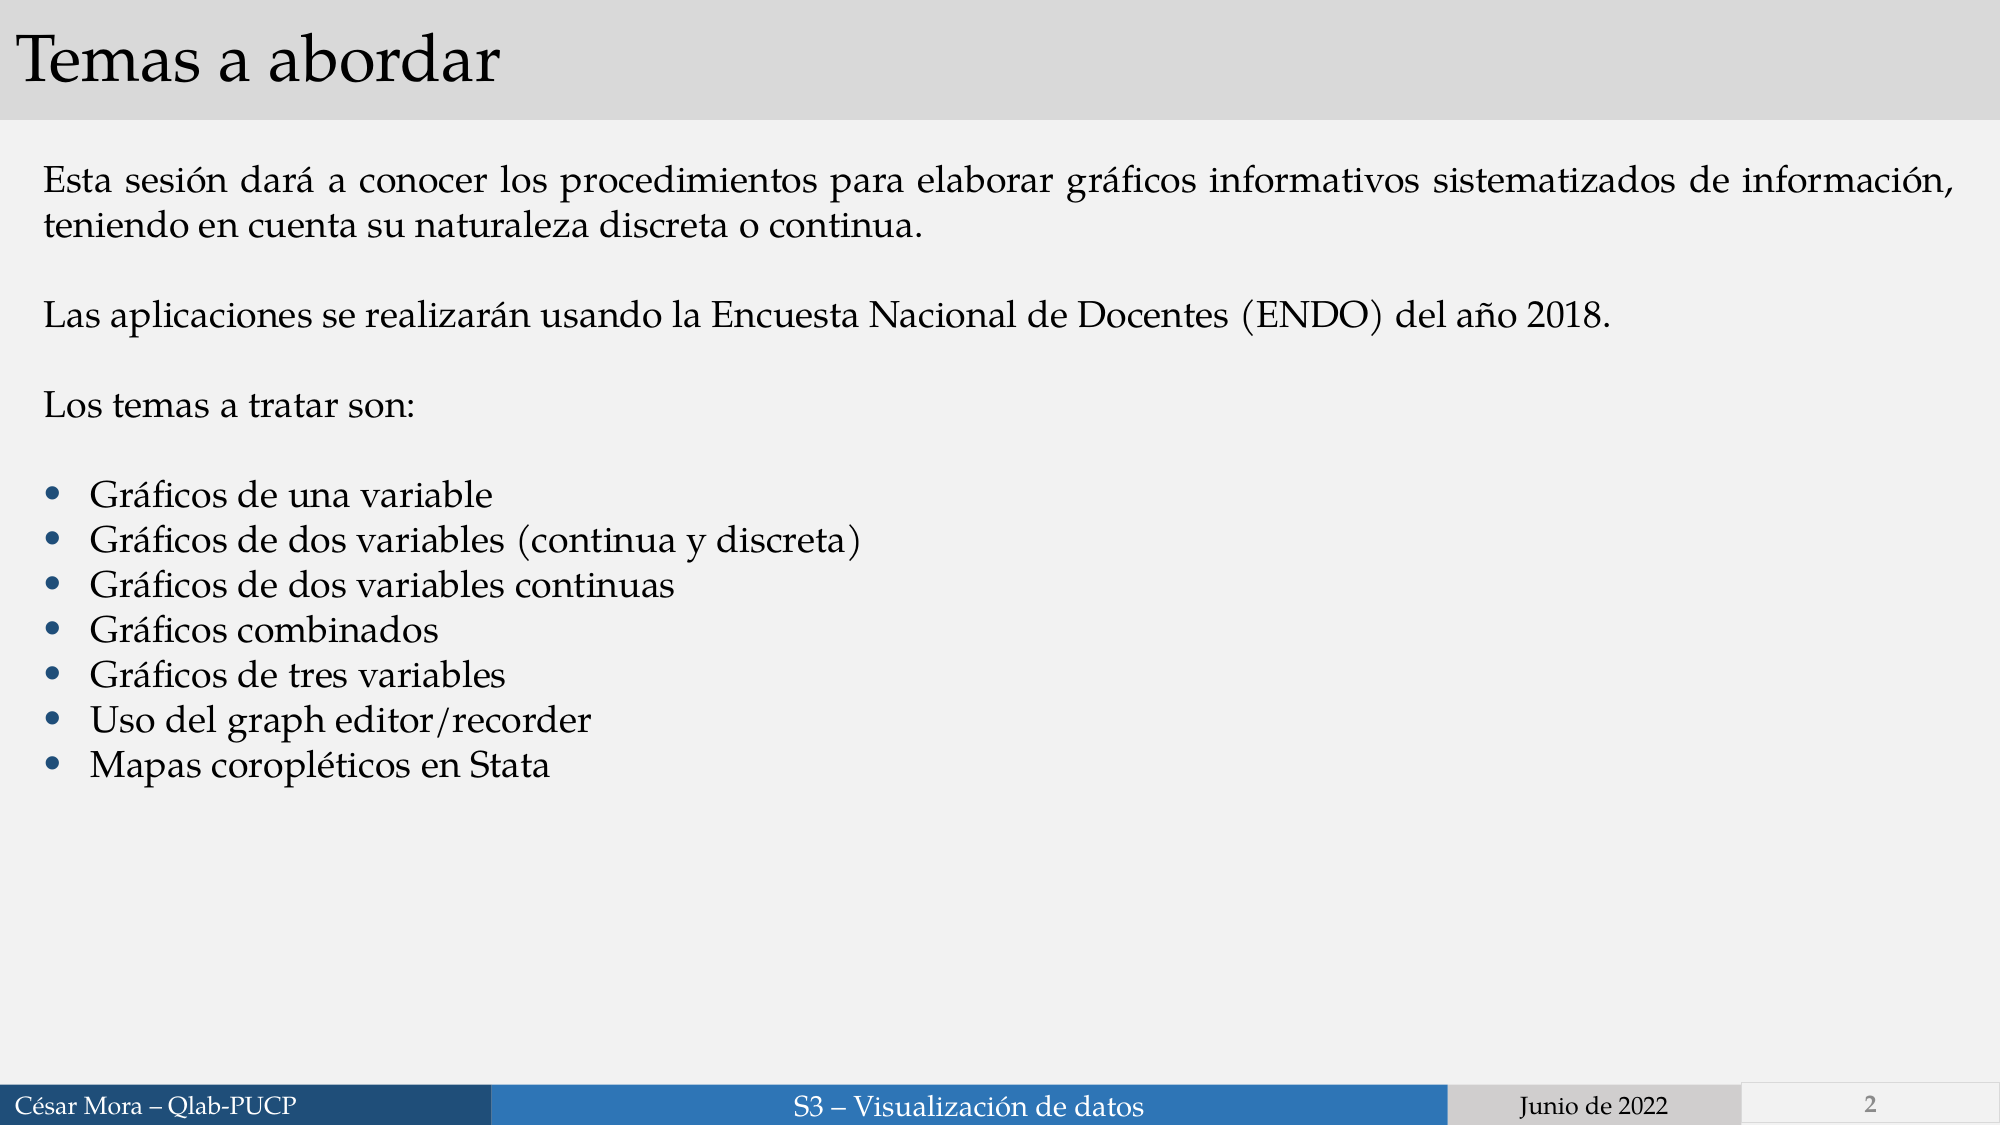

# Temas a abordar
Esta sesión dará a conocer los procedimientos para elaborar gráficos informativos sistematizados de información, teniendo en cuenta su naturaleza discreta o continua.

Las aplicaciones se realizarán usando la Encuesta Nacional de Docentes (ENDO) del año 2018.

Los temas a tratar son:

Gráficos de una variable
Gráficos de dos variables (continua y discreta)
Gráficos de dos variables continuas
Gráficos combinados
Gráficos de tres variables
Uso del graph editor/recorder
Mapas coropléticos en Stata

2
Junio de 2022
César Mora – Qlab-PUCP
S3 – Visualización de datos